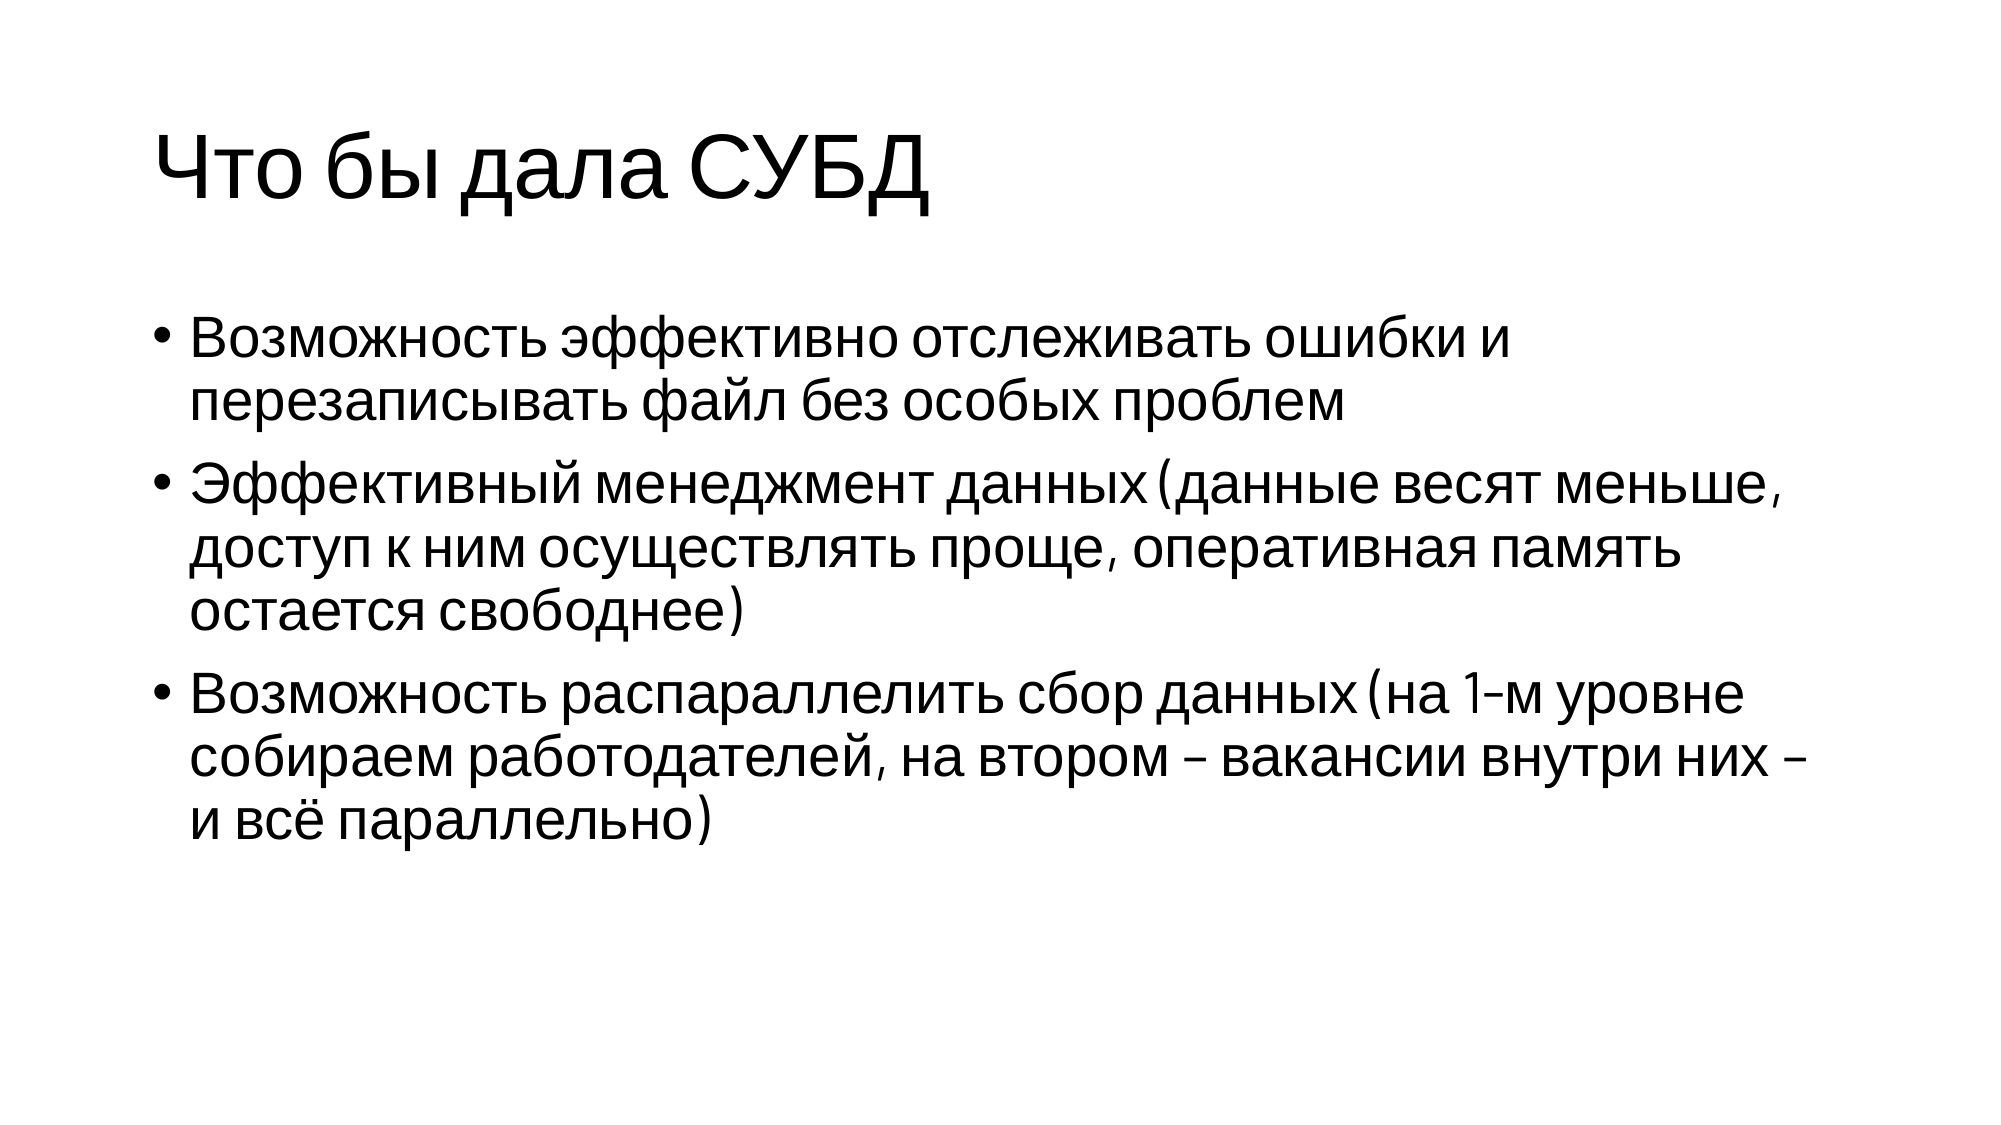

# Что бы дала СУБД
Возможность эффективно отслеживать ошибки и перезаписывать файл без особых проблем
Эффективный менеджмент данных (данные весят меньше, доступ к ним осуществлять проще, оперативная память остается свободнее)
Возможность распараллелить сбор данных (на 1-м уровне собираем работодателей, на втором – вакансии внутри них – и всё параллельно)